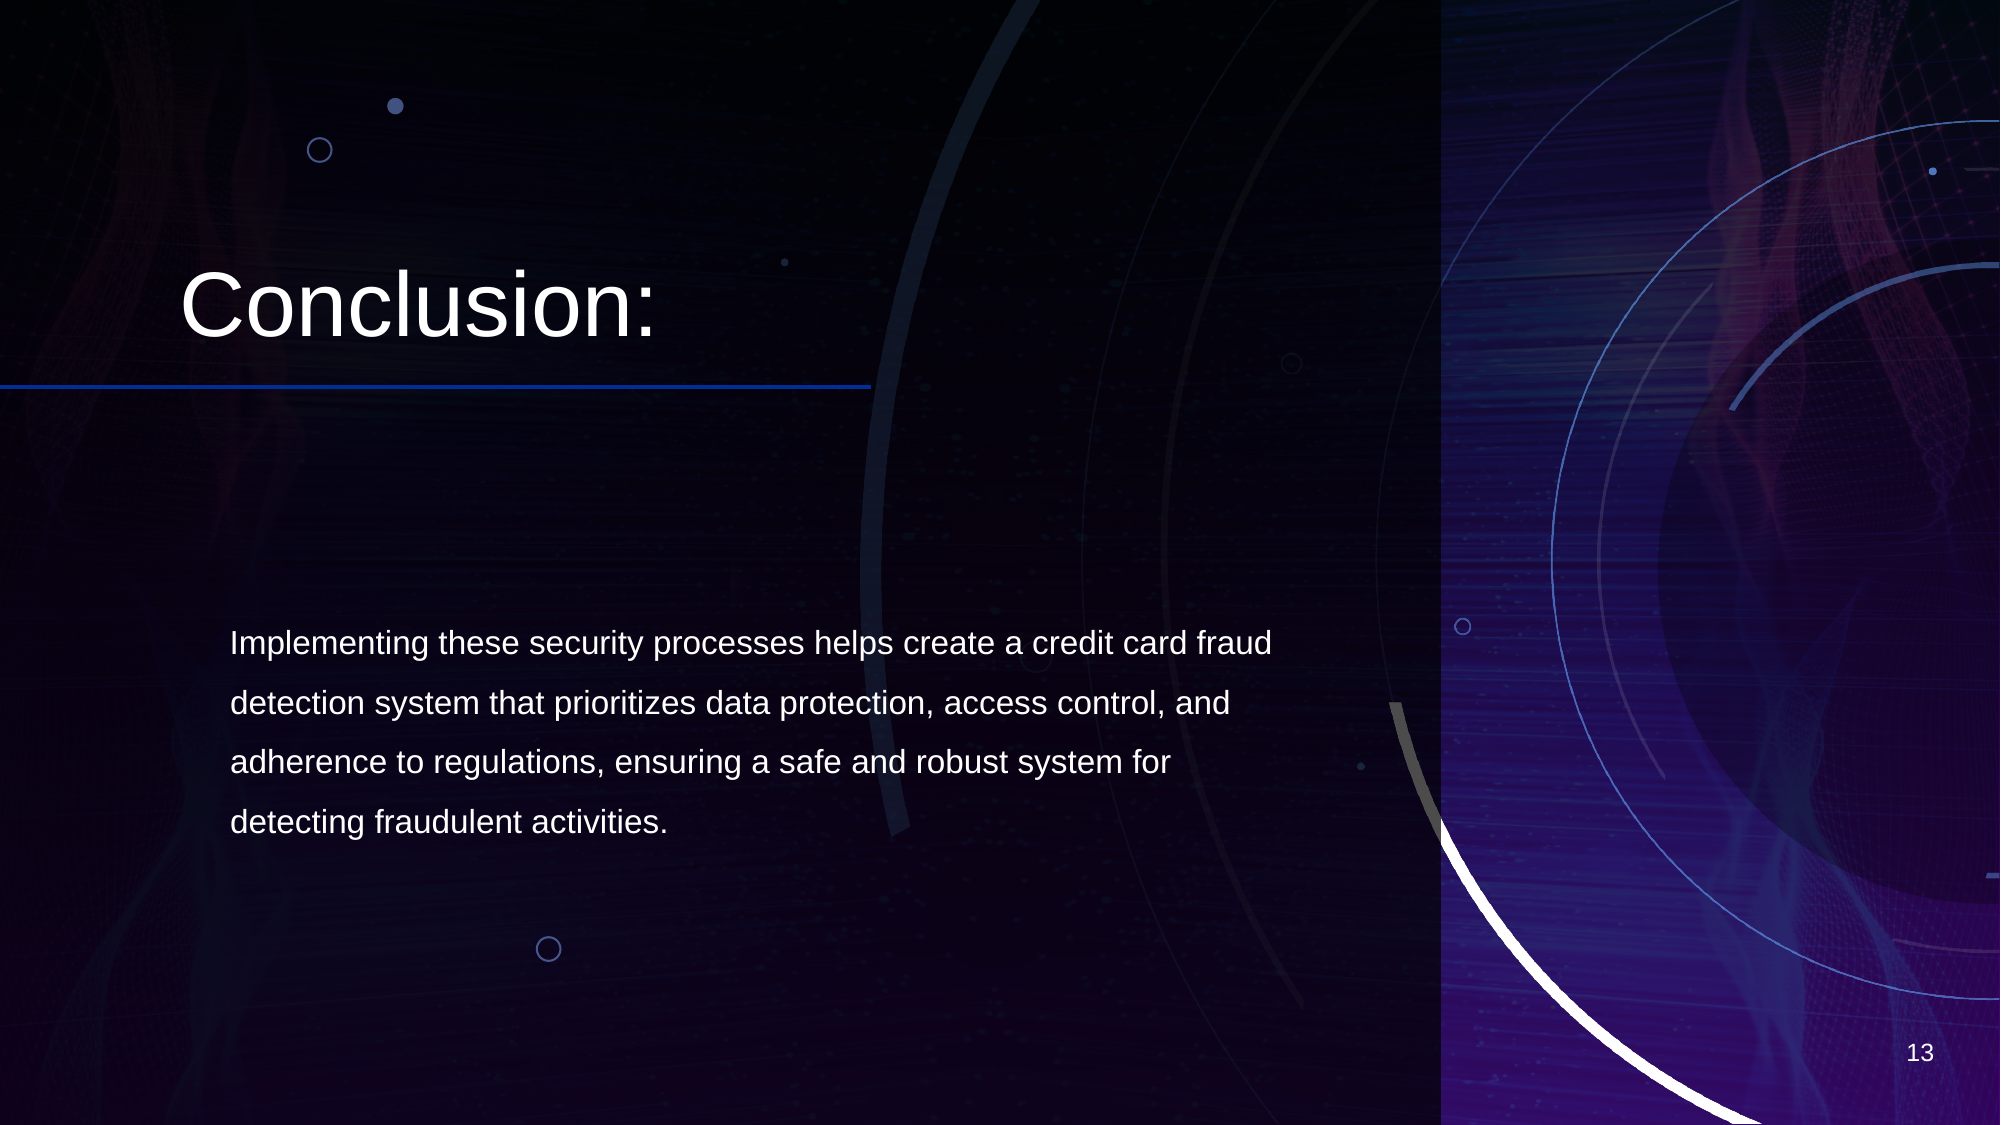

# Conclusion:

     Implementing these security processes helps create a credit card fraud detection system that prioritizes data protection, access control, and adherence to regulations, ensuring a safe and robust system for detecting fraudulent activities.

13